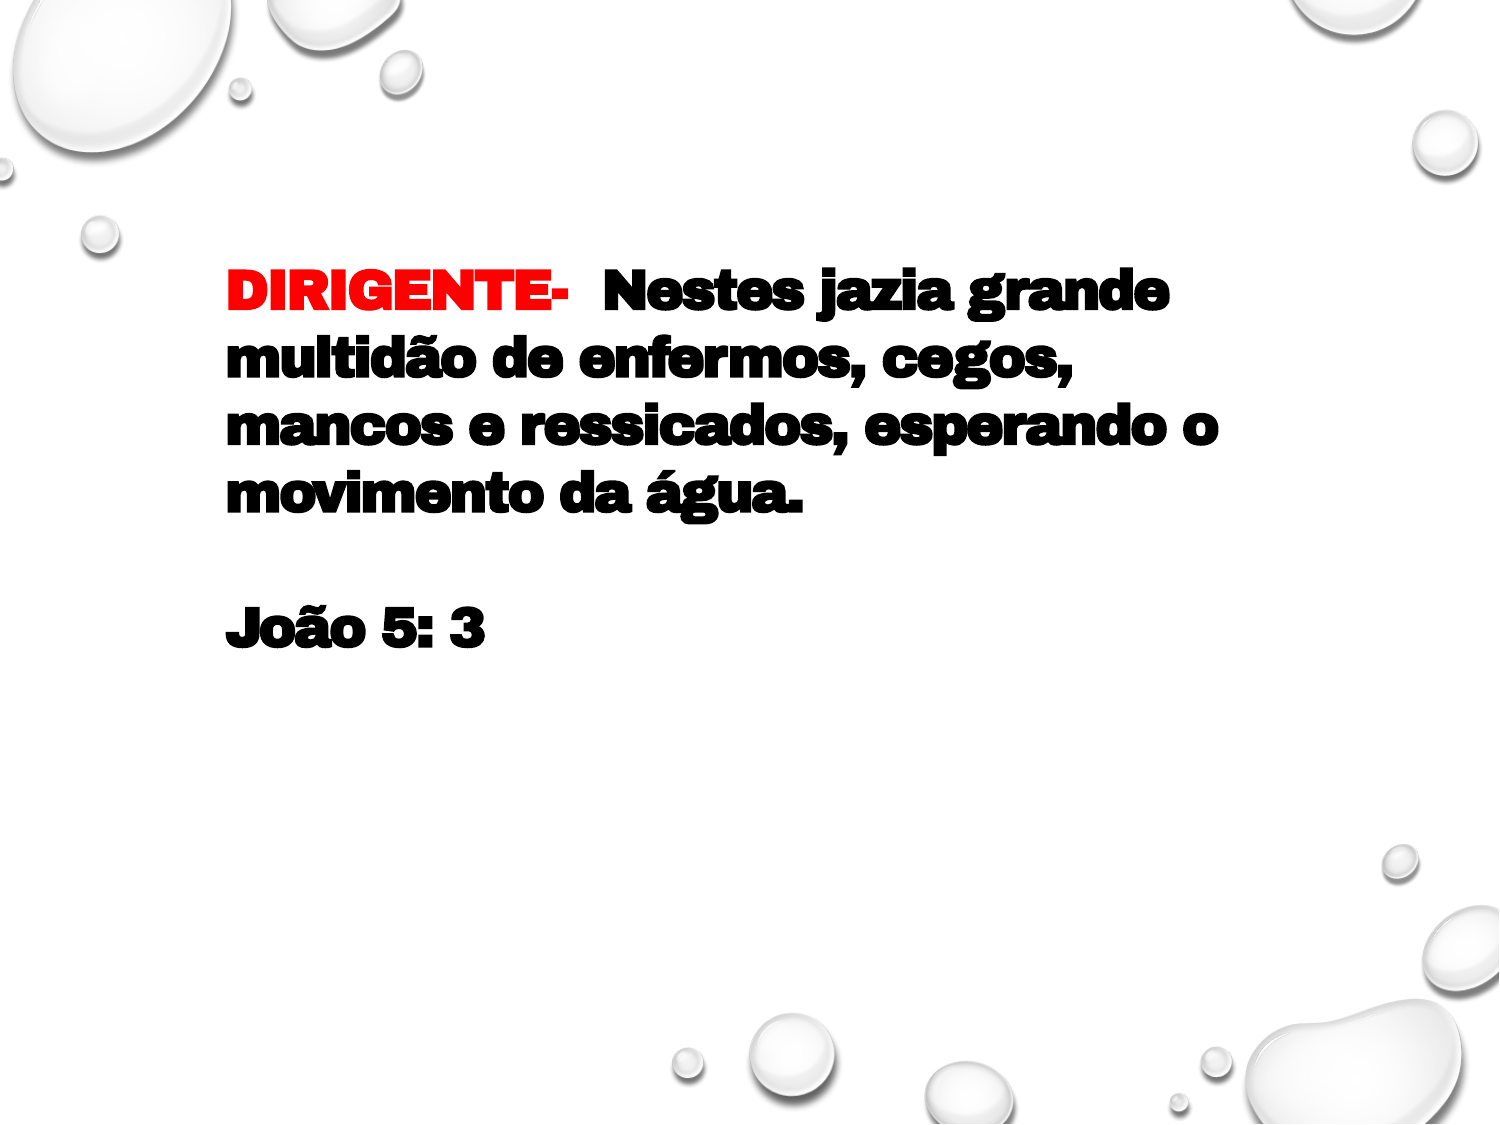

DIRIGENTE-  Nestes jazia grande multidão de enfermos, cegos, mancos e ressicados, esperando o movimento da água.

João 5: 3